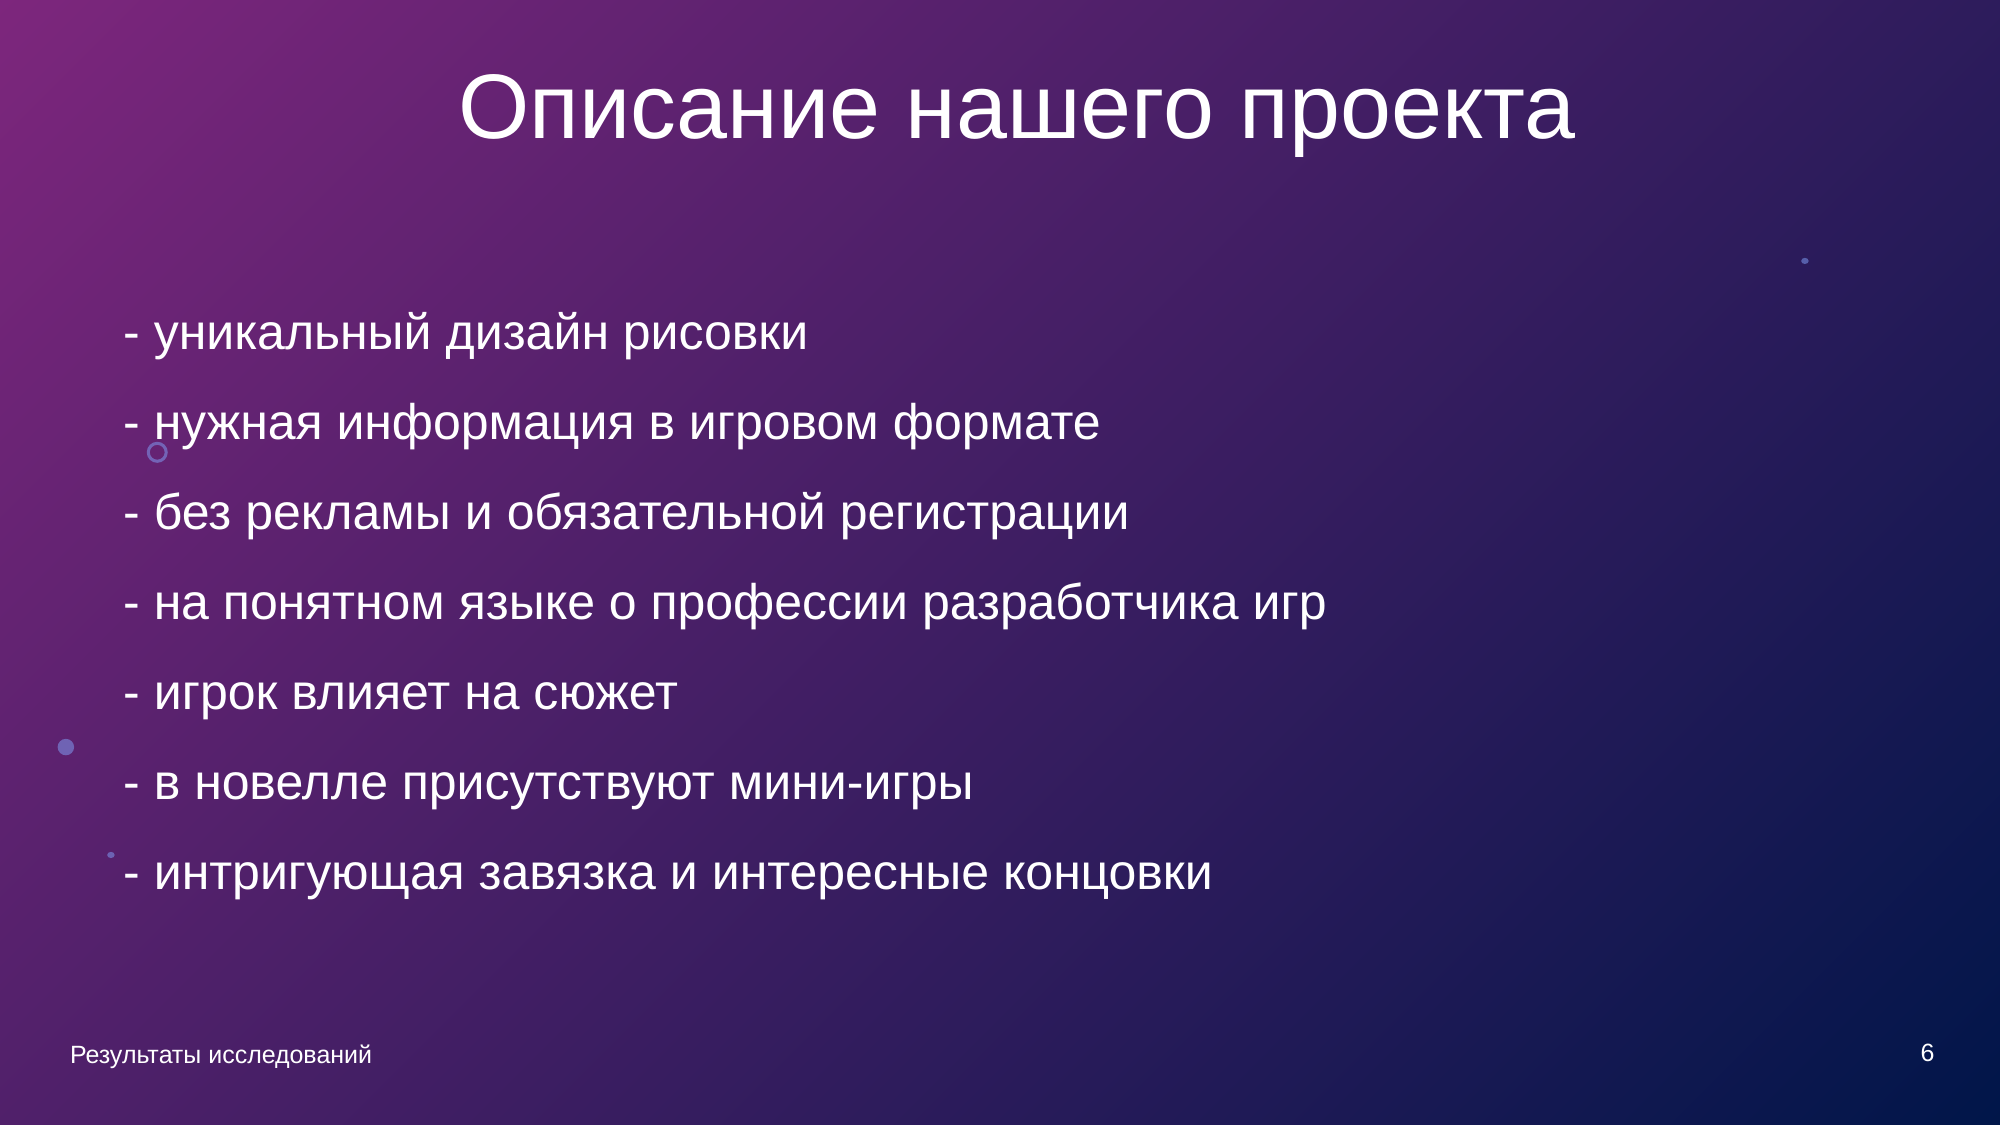

# Описание нашего проекта
- уникальный дизайн рисовки
- нужная информация в игровом формате​
- без рекламы и обязательной регистрации​
- на понятном языке о профессии разработчика игр
- игрок влияет на сюжет
- в новелле присутствуют мини-игры
- интригующая завязка и интересные концовки

6
Результаты исследований